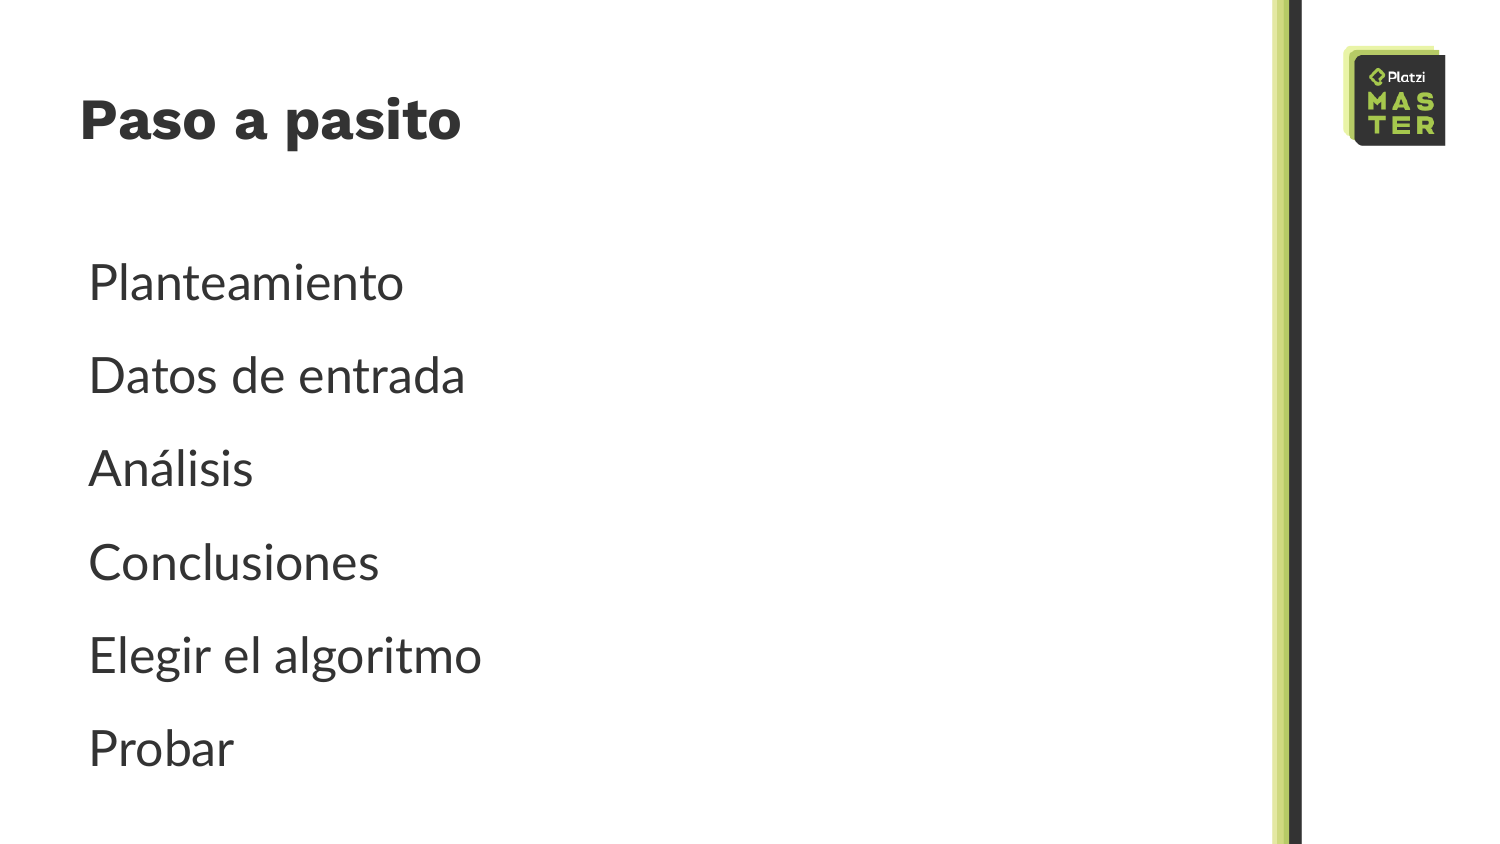

# Paso a pasito
Planteamiento
Datos de entrada
Análisis
Conclusiones
Elegir el algoritmo
Probar